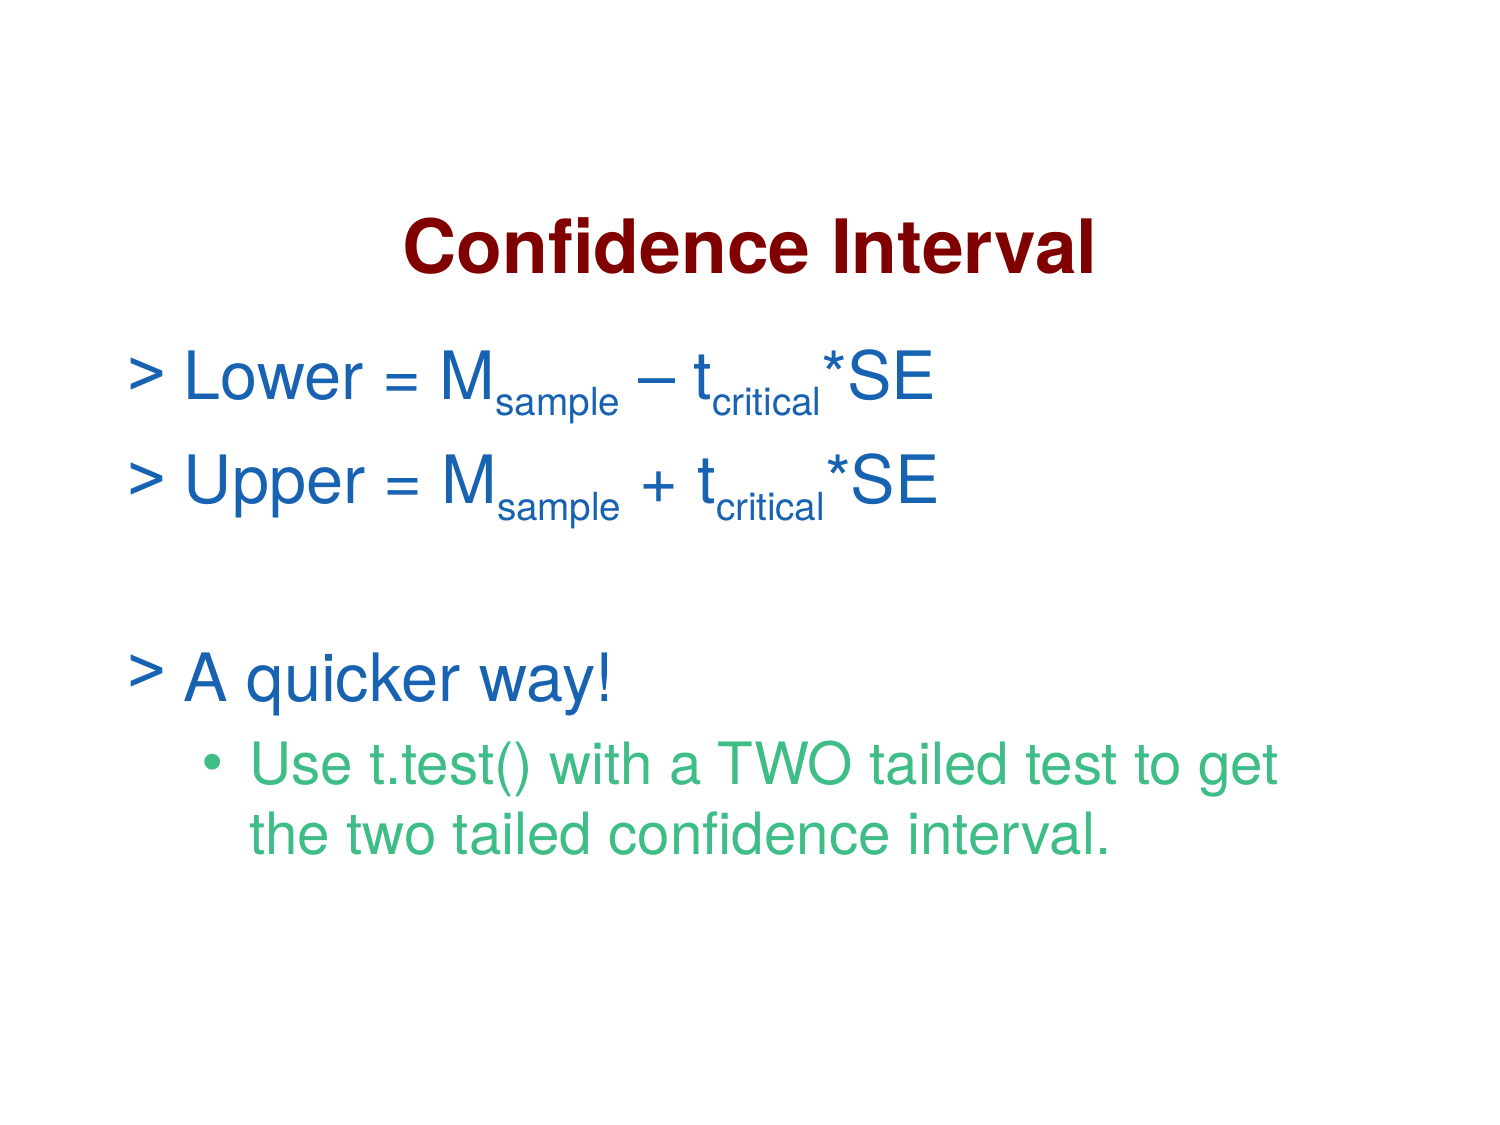

# Confidence Interval
Lower = Msample – tcritical*SE
Upper = Msample + tcritical*SE

A quicker way!
Use t.test() with a TWO tailed test to get the two tailed confidence interval.